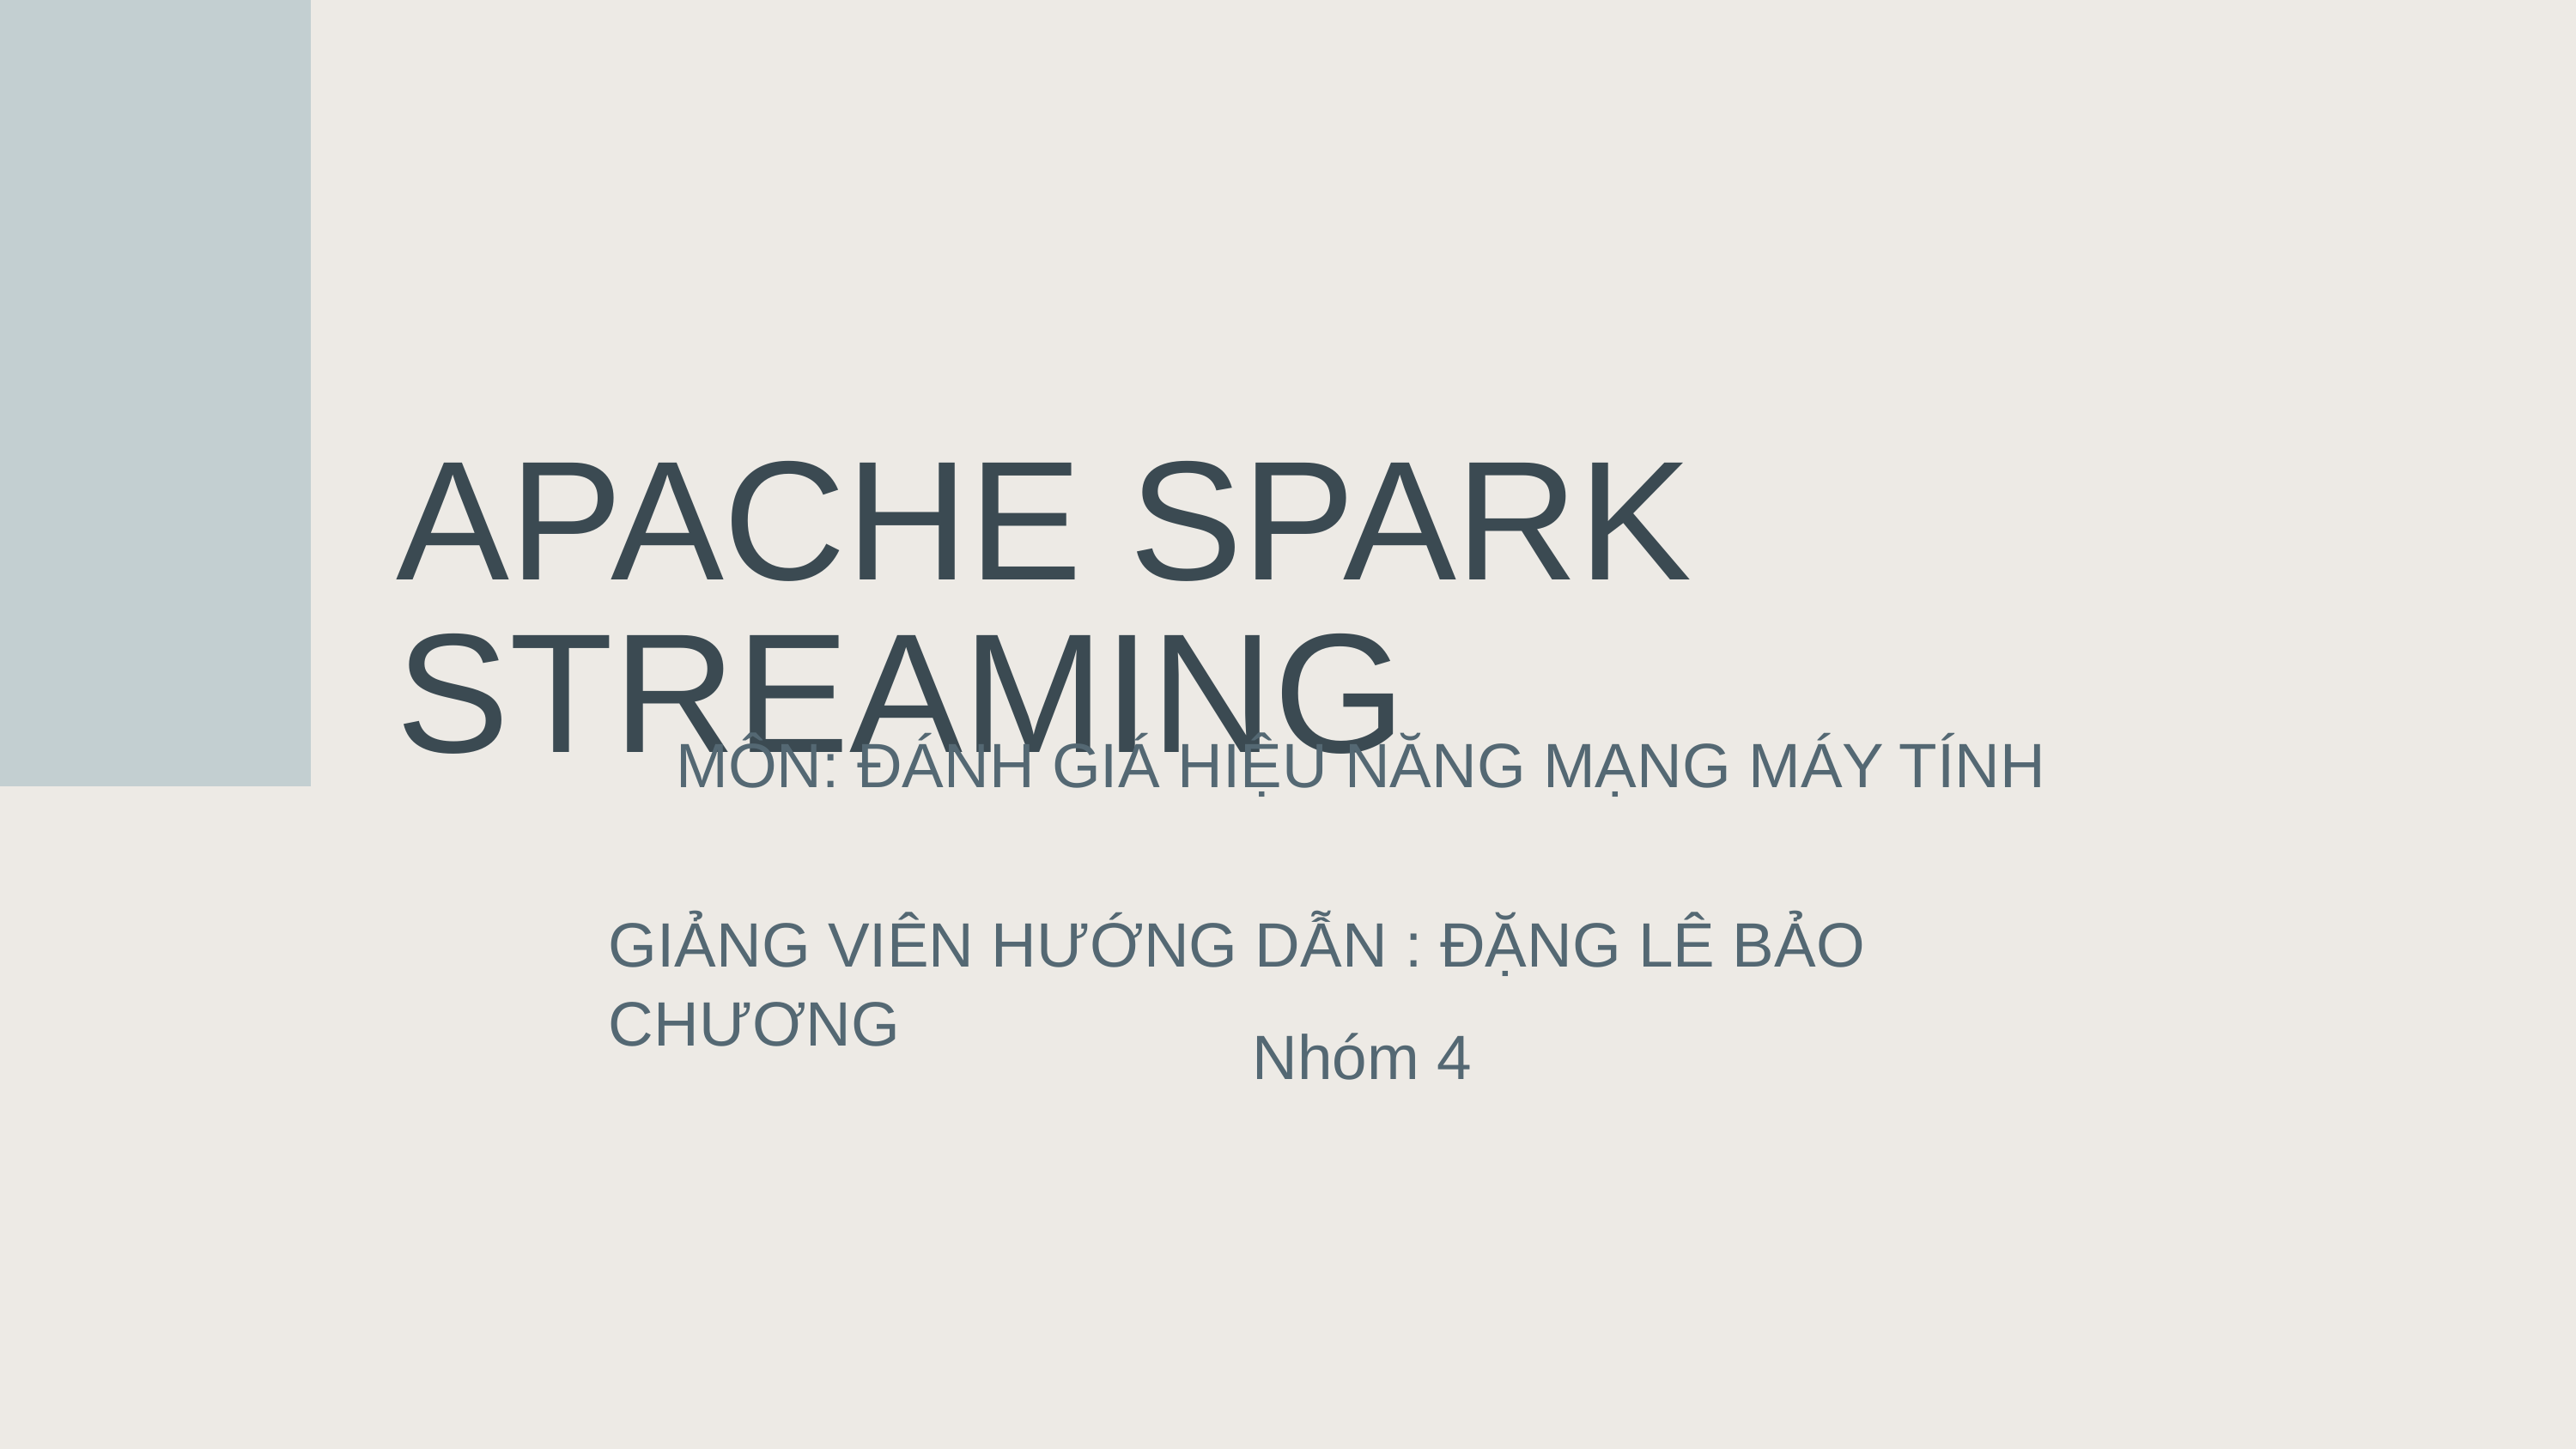

APACHE SPARK STREAMING
MÔN: ĐÁNH GIÁ HIỆU NĂNG MẠNG MÁY TÍNH
GIẢNG VIÊN HƯỚNG DẪN : ĐẶNG LÊ BẢO CHƯƠNG
Nhóm 4